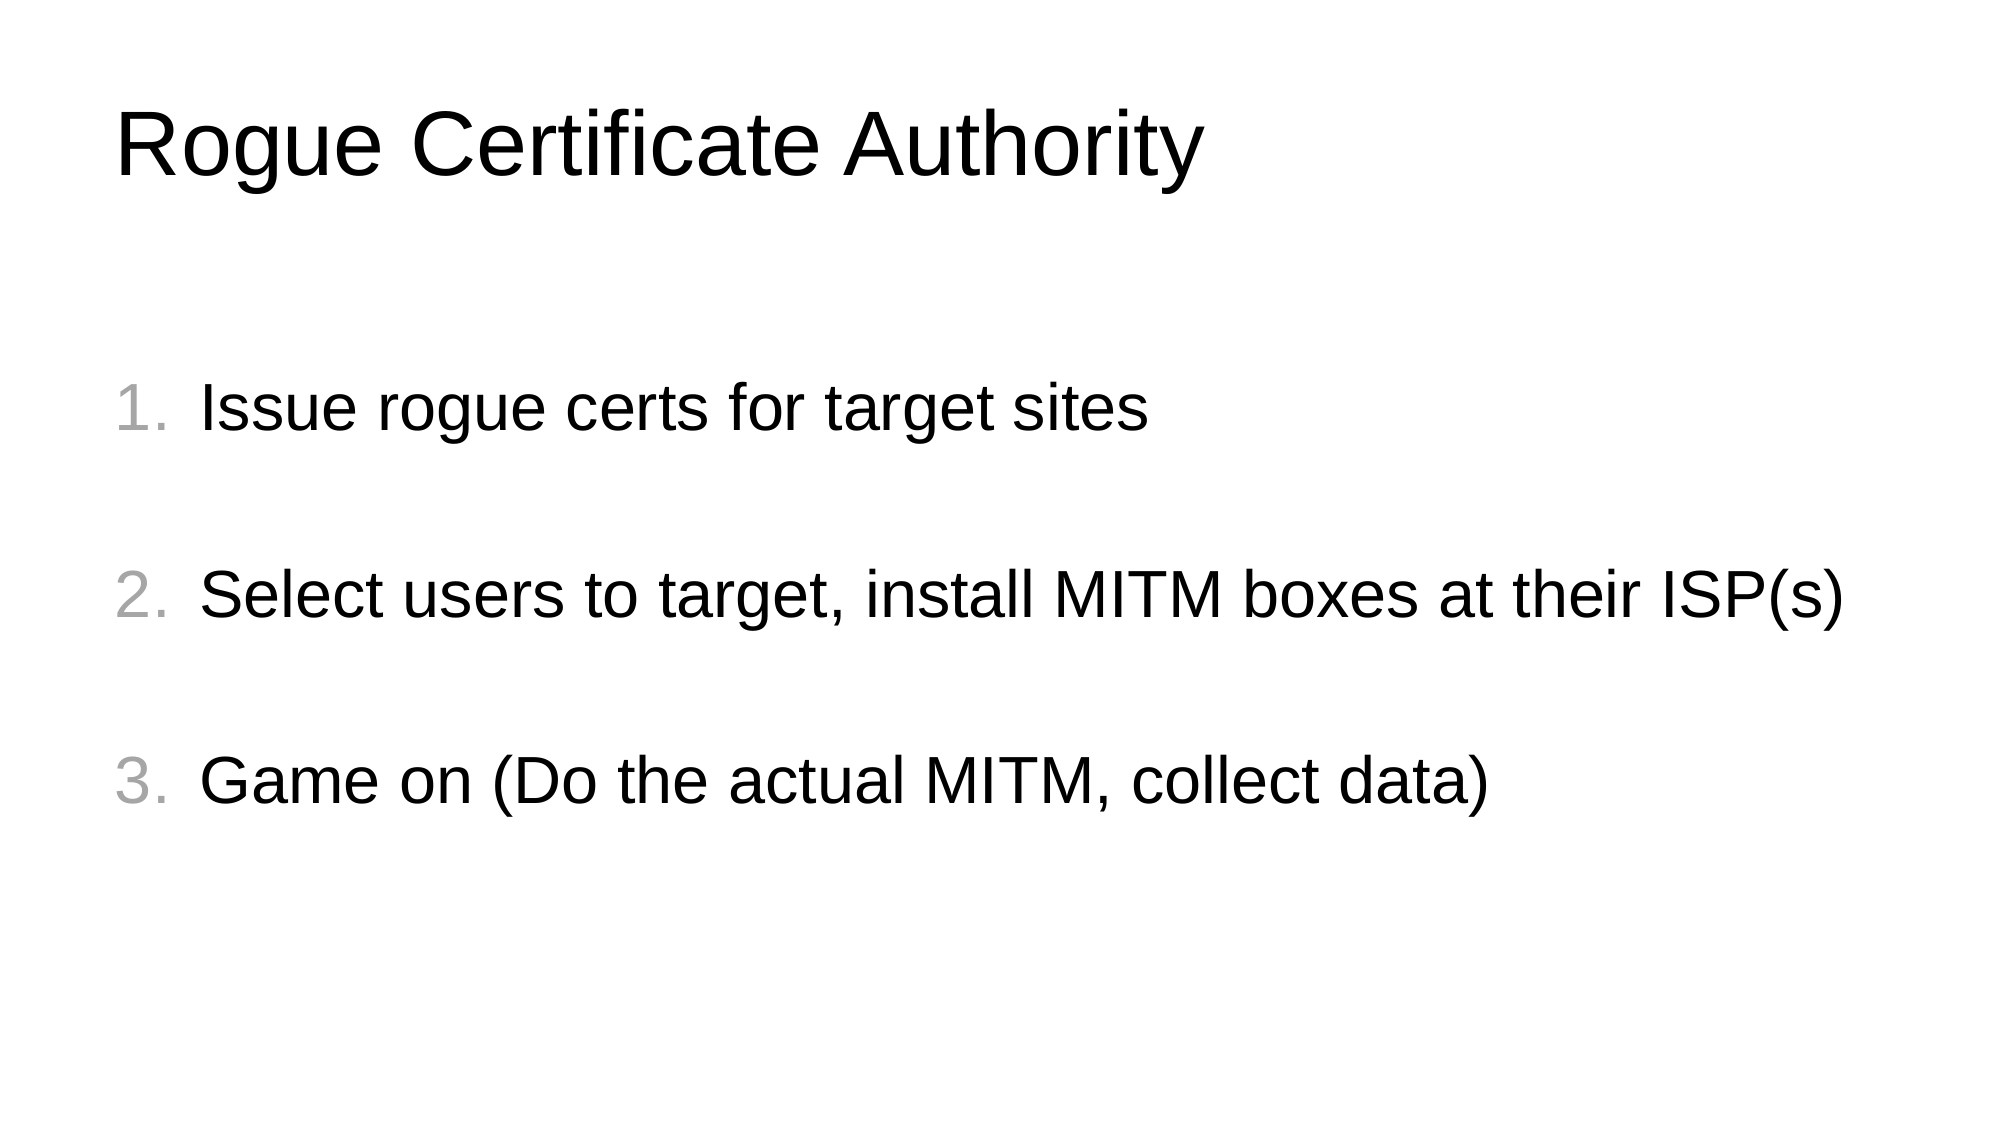

# Rogue Certificate Authority

Issue rogue certs for target sites

Select users to target, install MITM boxes at their ISP(s)

Game on (Do the actual MITM, collect data)